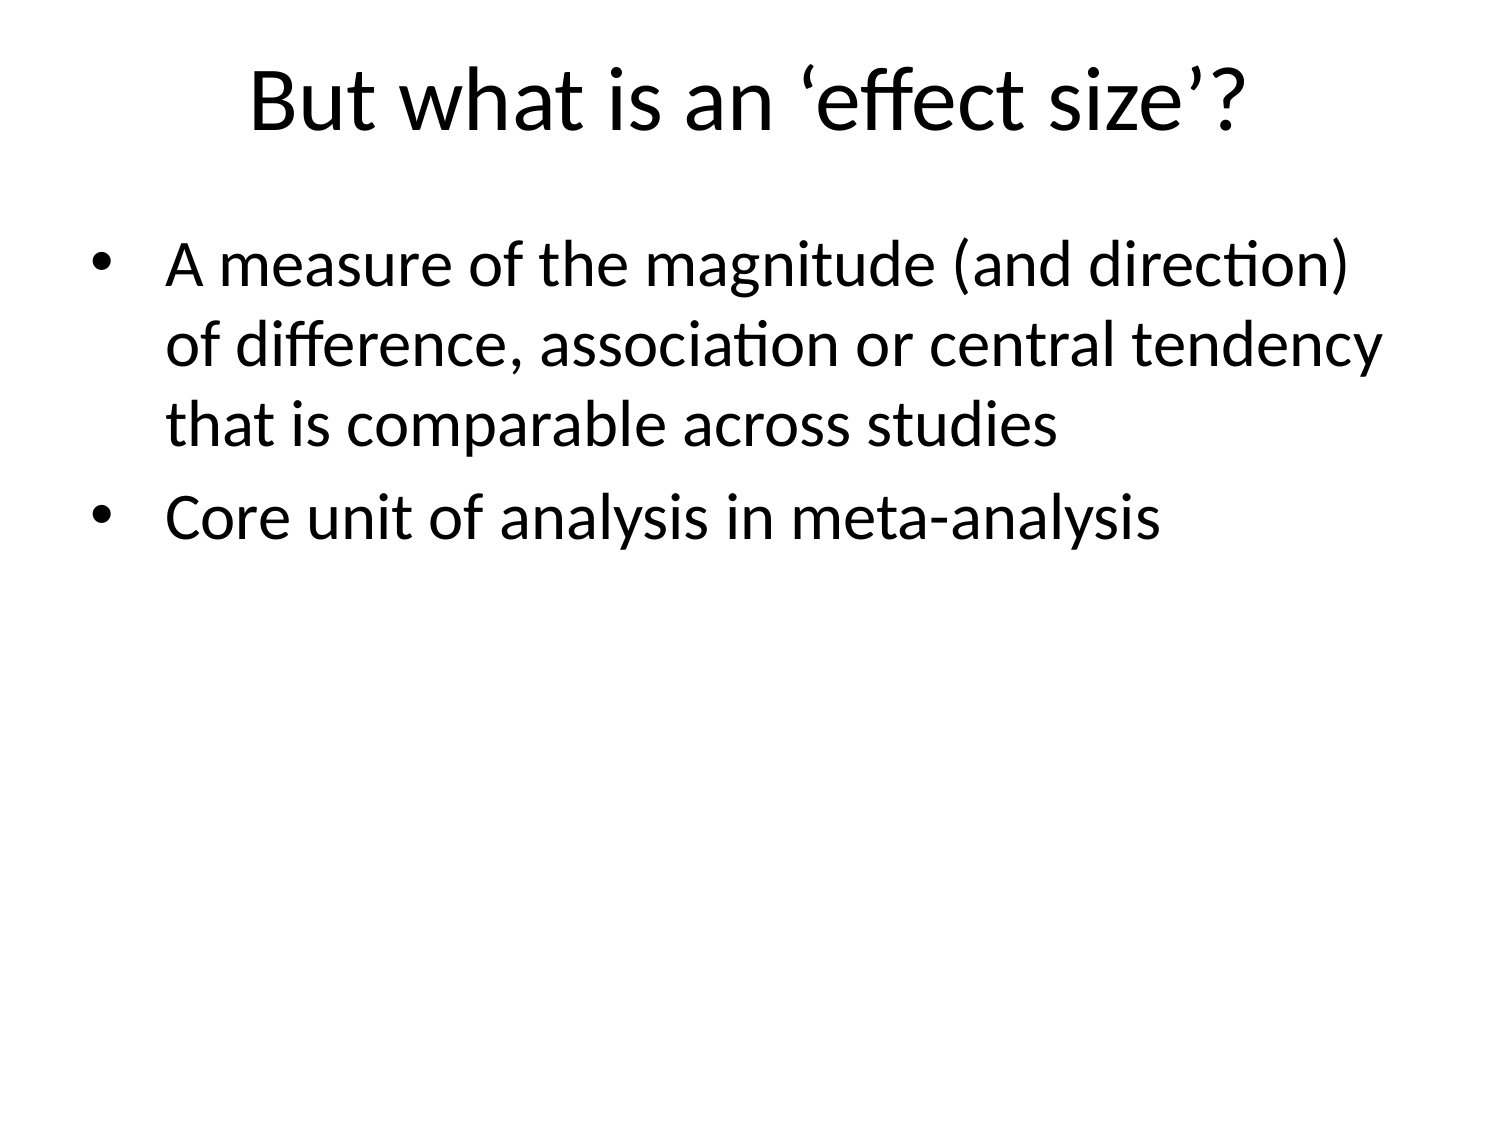

# But what is an ‘effect size’?
A measure of the magnitude (and direction) of difference, association or central tendency that is comparable across studies
Core unit of analysis in meta-analysis